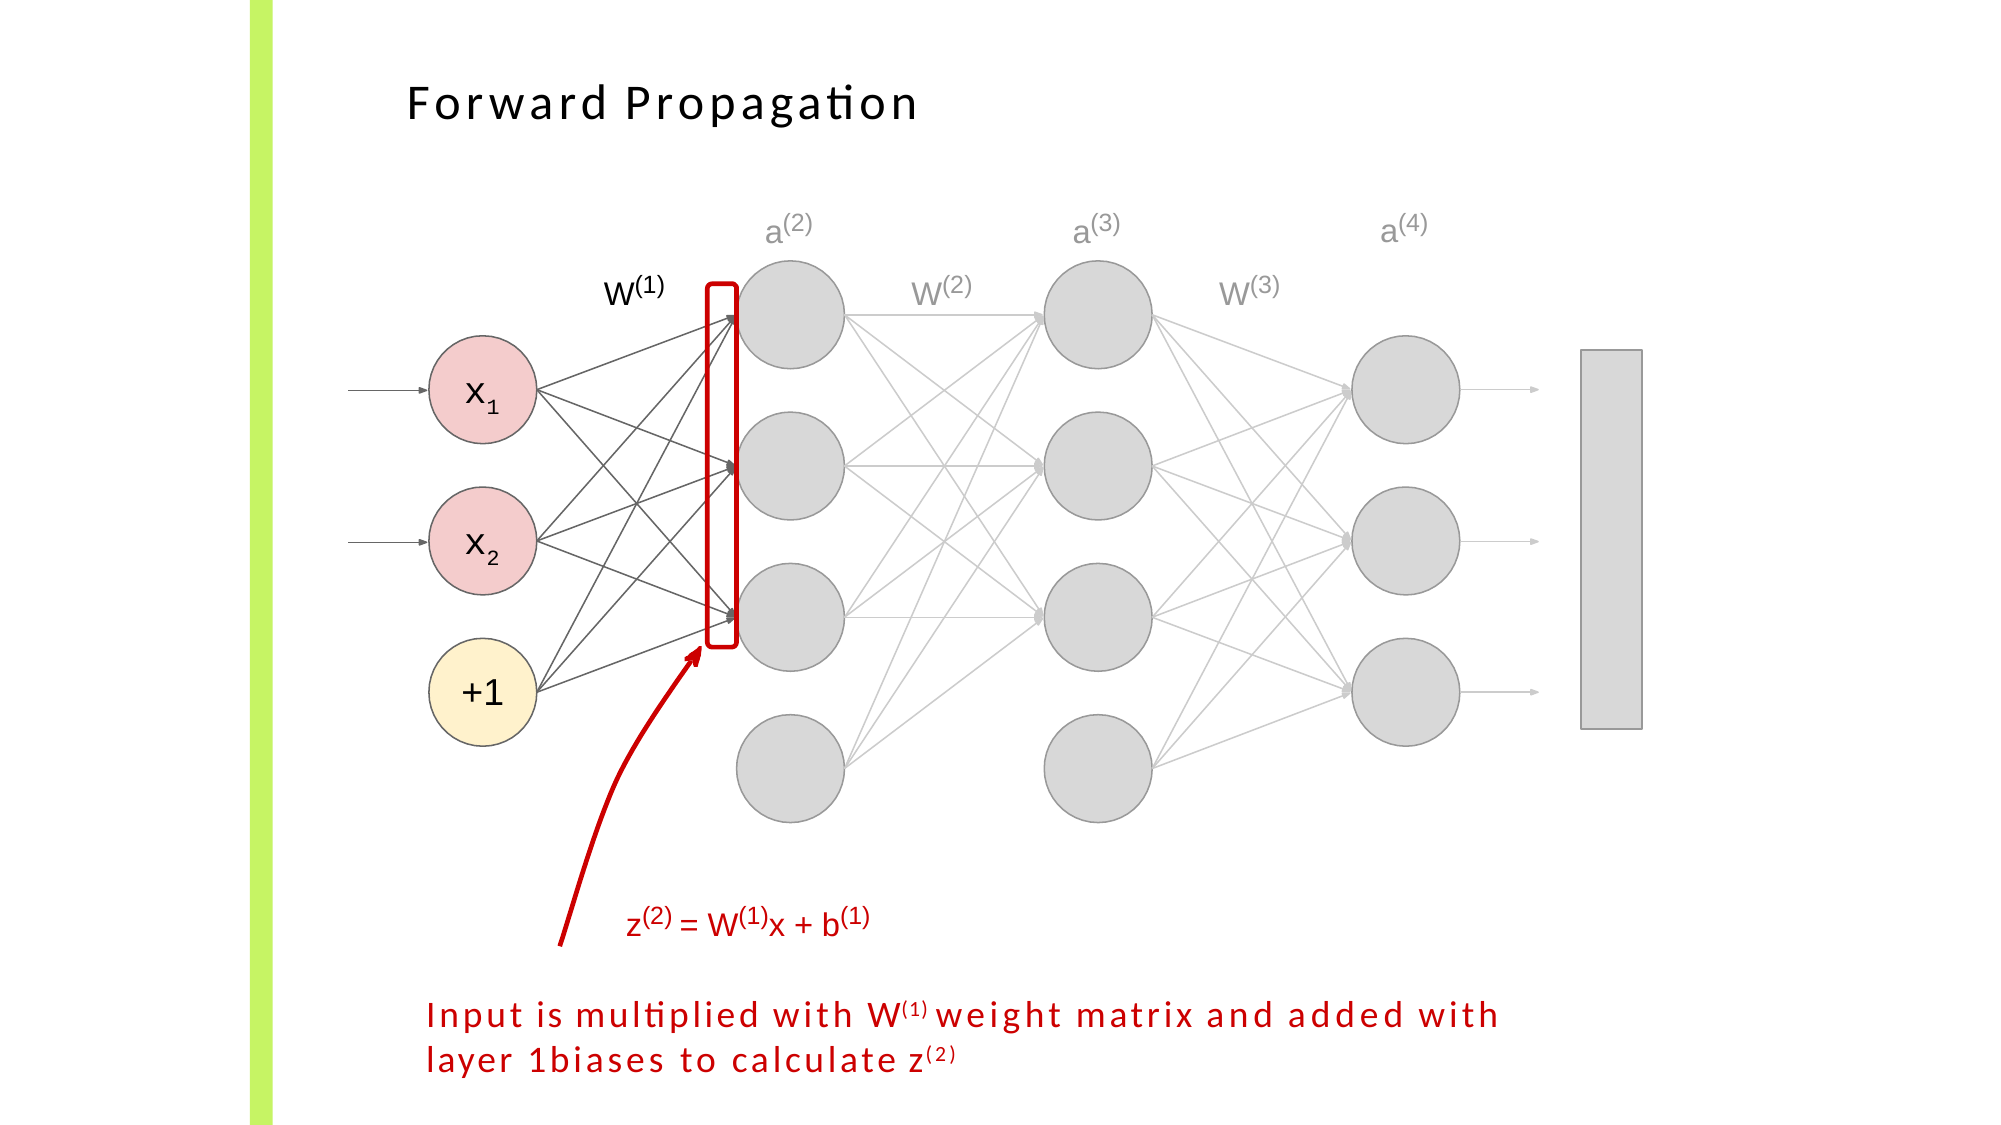

# Forward Propagation
a(4)
a(2)
a(3)
W(1)
W(2)
W(3)

x1

x2

+1

z(2) = W(1)x + b(1)

Input is multiplied with W(1) weight matrix and added with  layer 1 biases to calculate z(2)